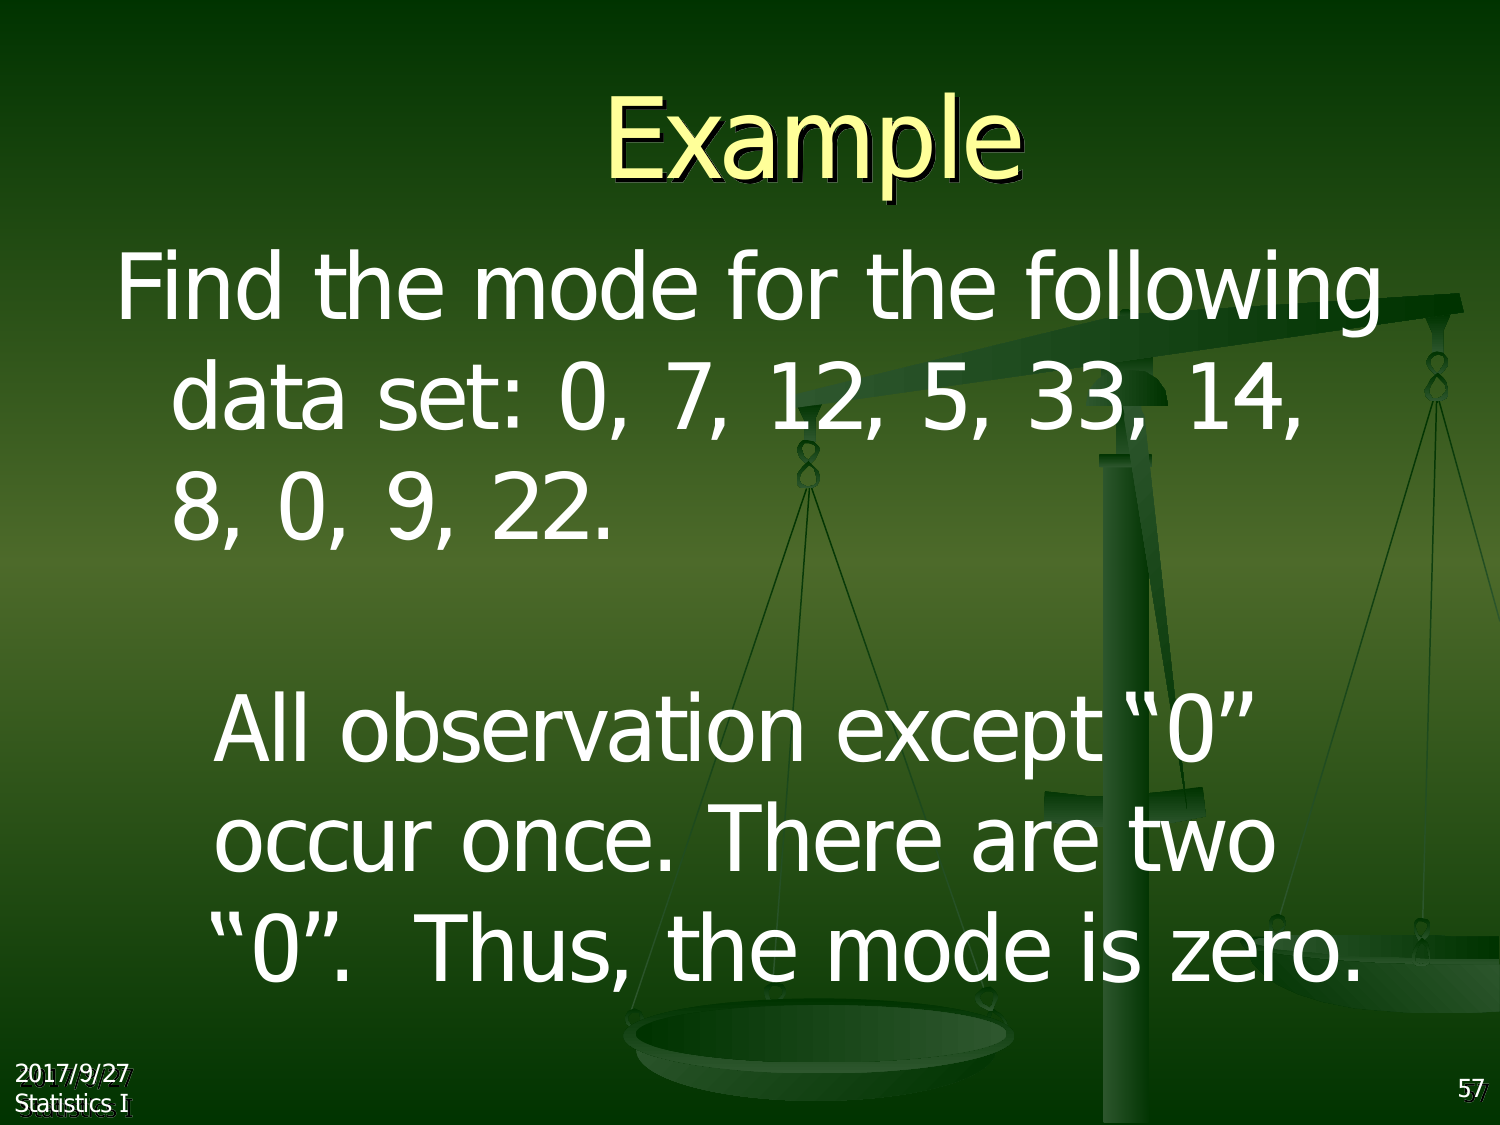

# Example
Find the mode for the following data set: 0, 7, 12, 5, 33, 14, 8, 0, 9, 22.
All observation except “0” occur once. There are two “0”.  Thus, the mode is zero.
2017/9/27
Statistics I
57